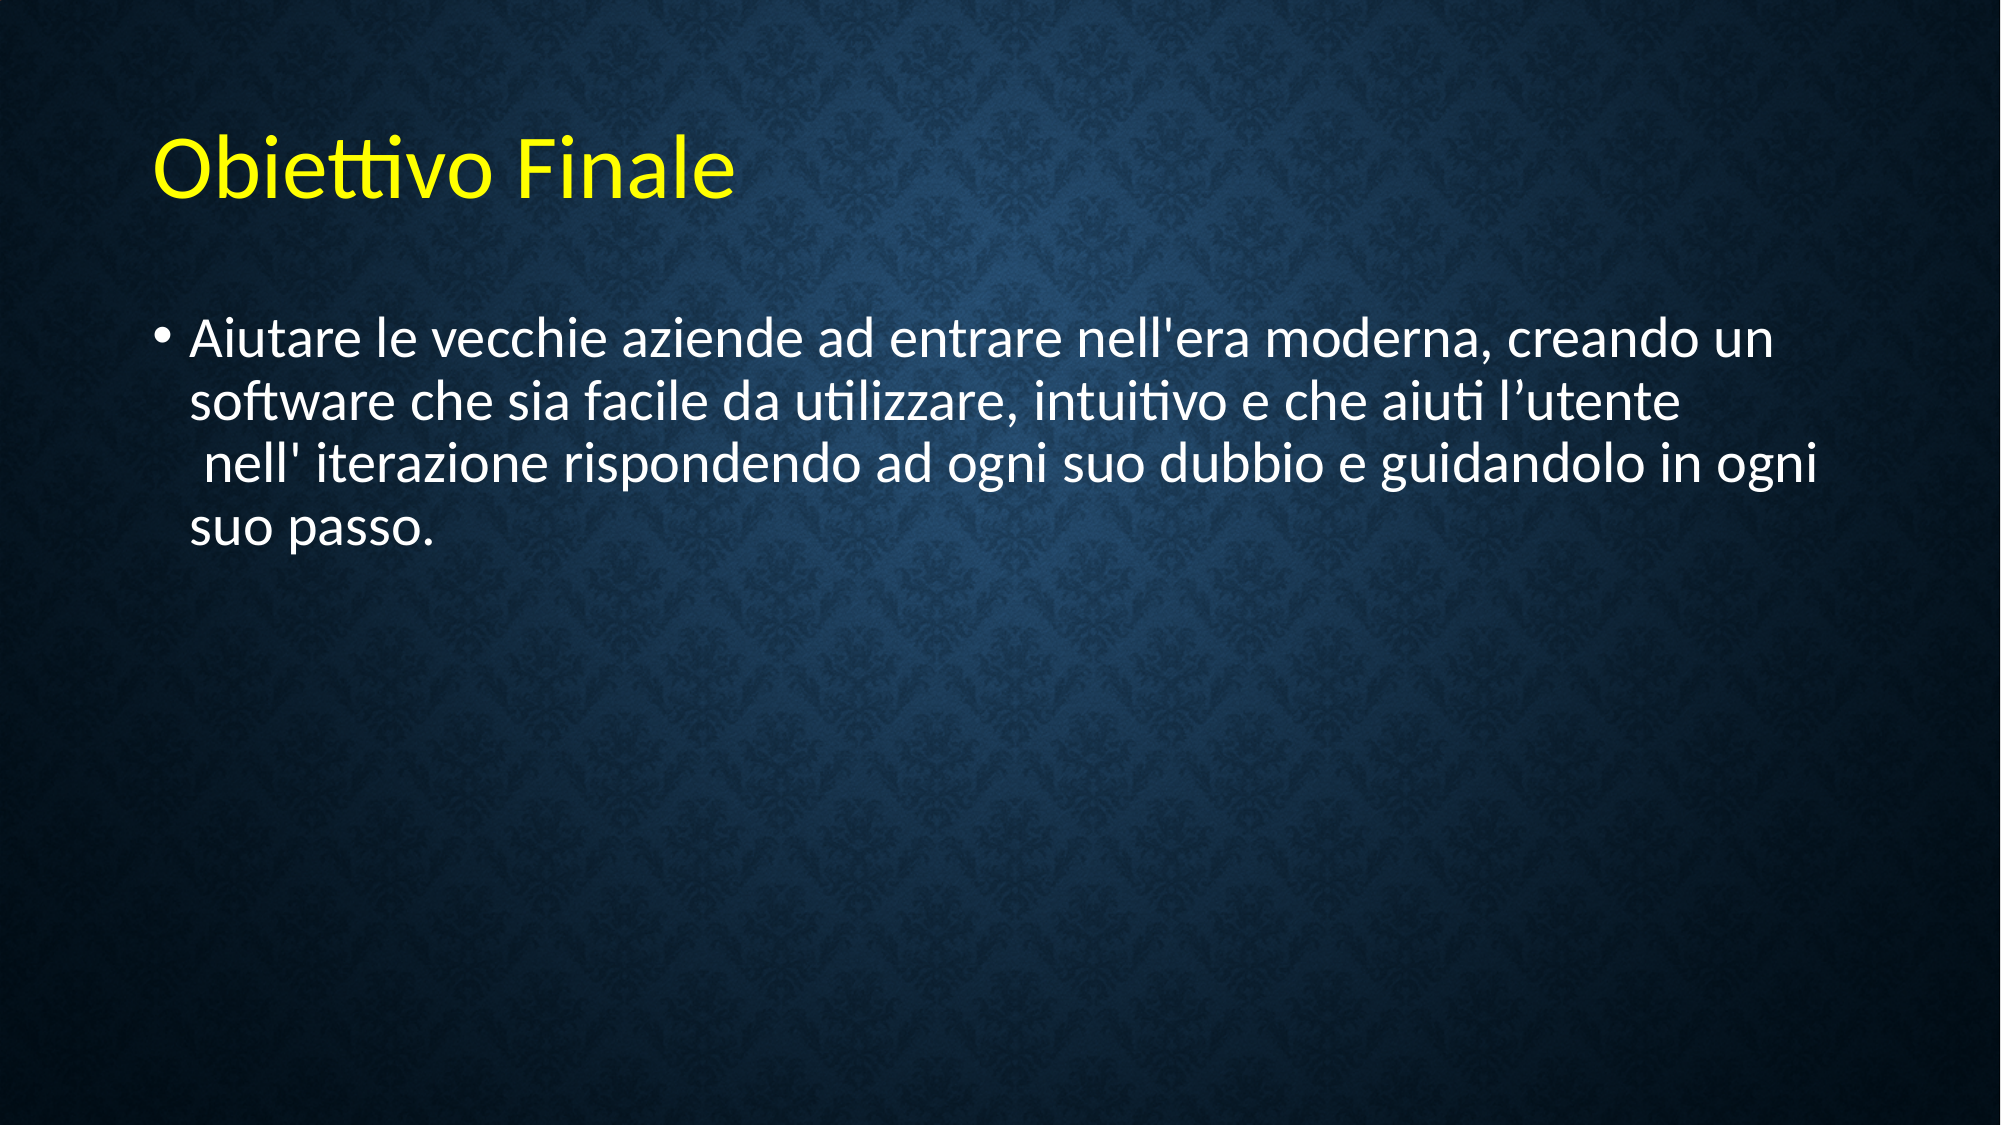

# Obiettivo Finale
Aiutare le vecchie aziende ad entrare nell'era moderna, creando un software che sia facile da utilizzare, intuitivo e che aiuti l’utente     nell' iterazione rispondendo ad ogni suo dubbio e guidandolo in ogni suo passo.